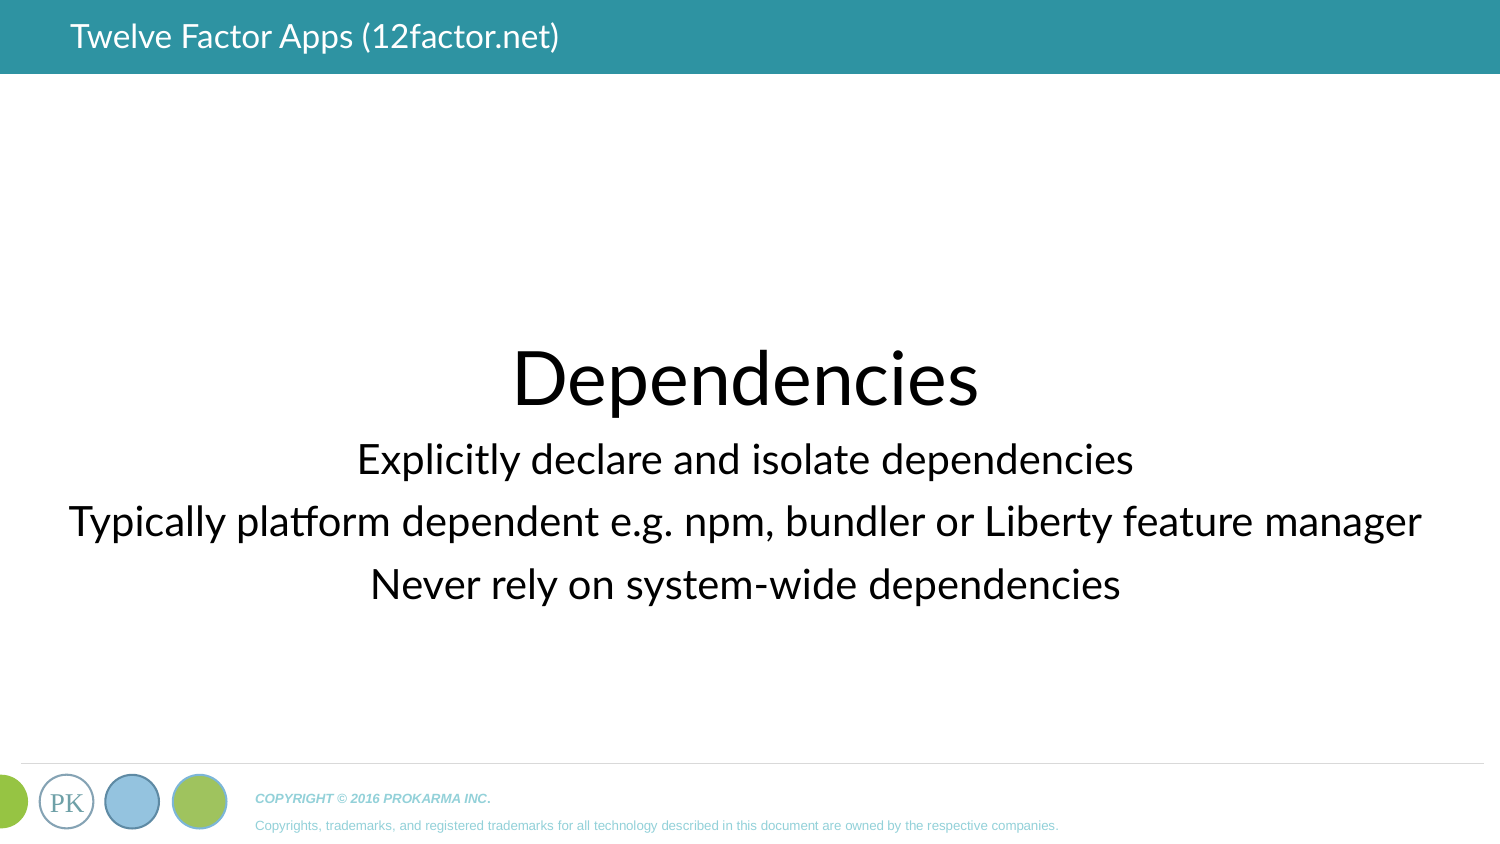

# Twelve Factor Apps (12factor.net)

Dependencies
Explicitly declare and isolate dependencies
Typically platform dependent e.g. npm, bundler or Liberty feature manager
Never rely on system-wide dependencies